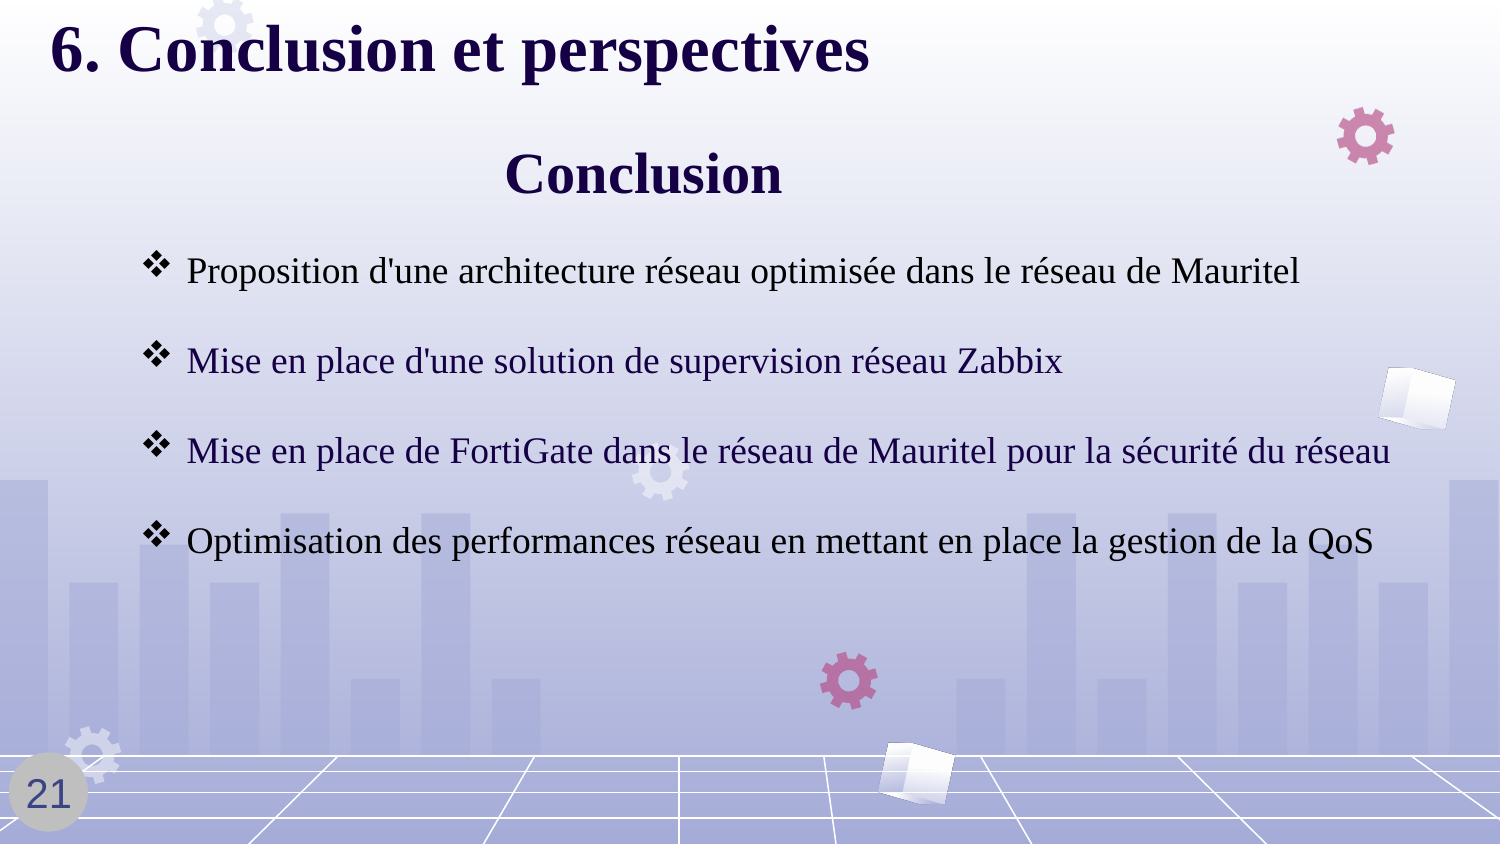

6. Conclusion et perspectives
# Conclusion

Proposition d'une architecture réseau optimisée dans le réseau de Mauritel

Mise en place d'une solution de supervision réseau Zabbix

Mise en place de FortiGate dans le réseau de Mauritel pour la sécurité du réseau

Optimisation des performances réseau en mettant en place la gestion de la QoS

21